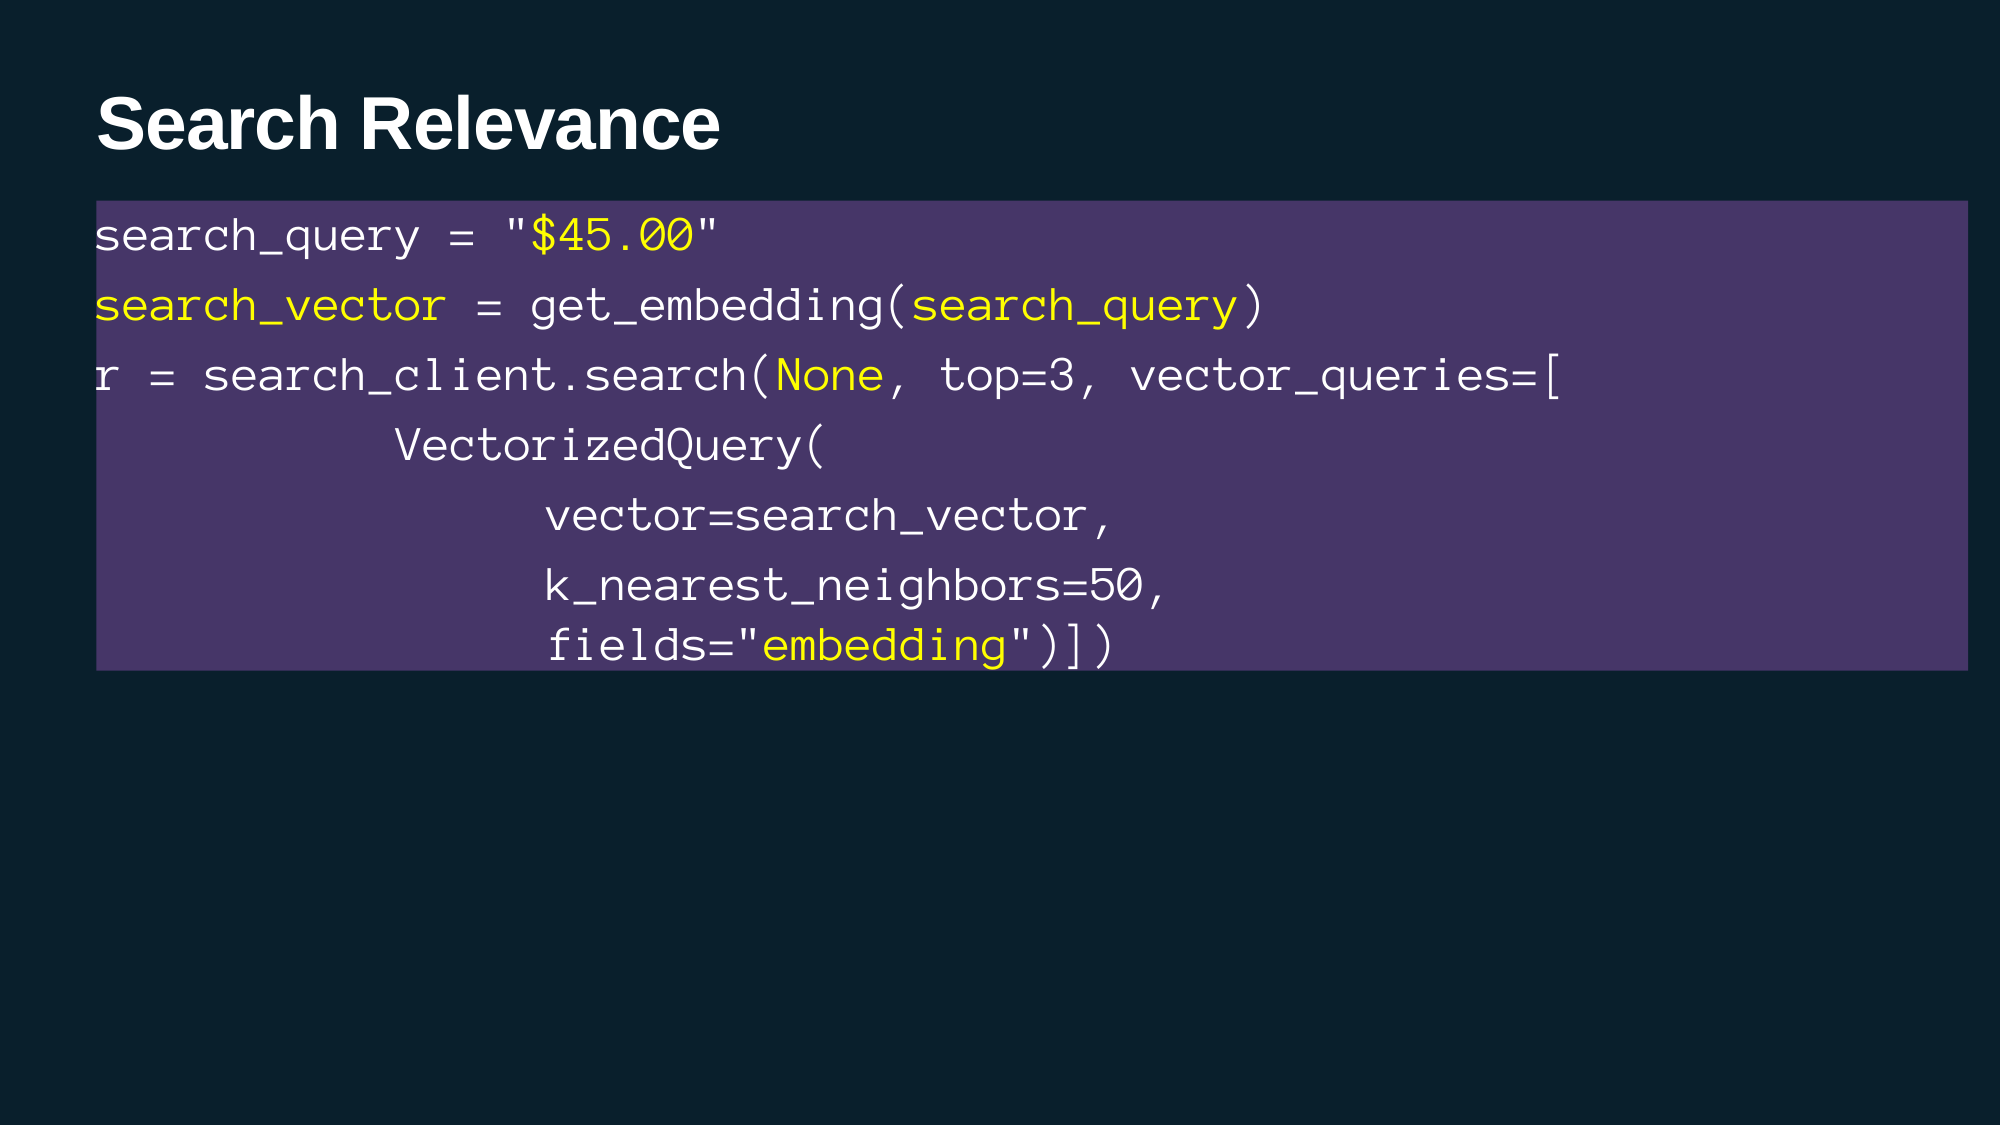

# Search Relevance
search_query = "$45.00"
search_vector = get_embedding(search_query)
r = search_client.search(None, top=3, vector_queries=[
		VectorizedQuery(
			vector=search_vector,
			k_nearest_neighbors=50, 								fields="embedding")])